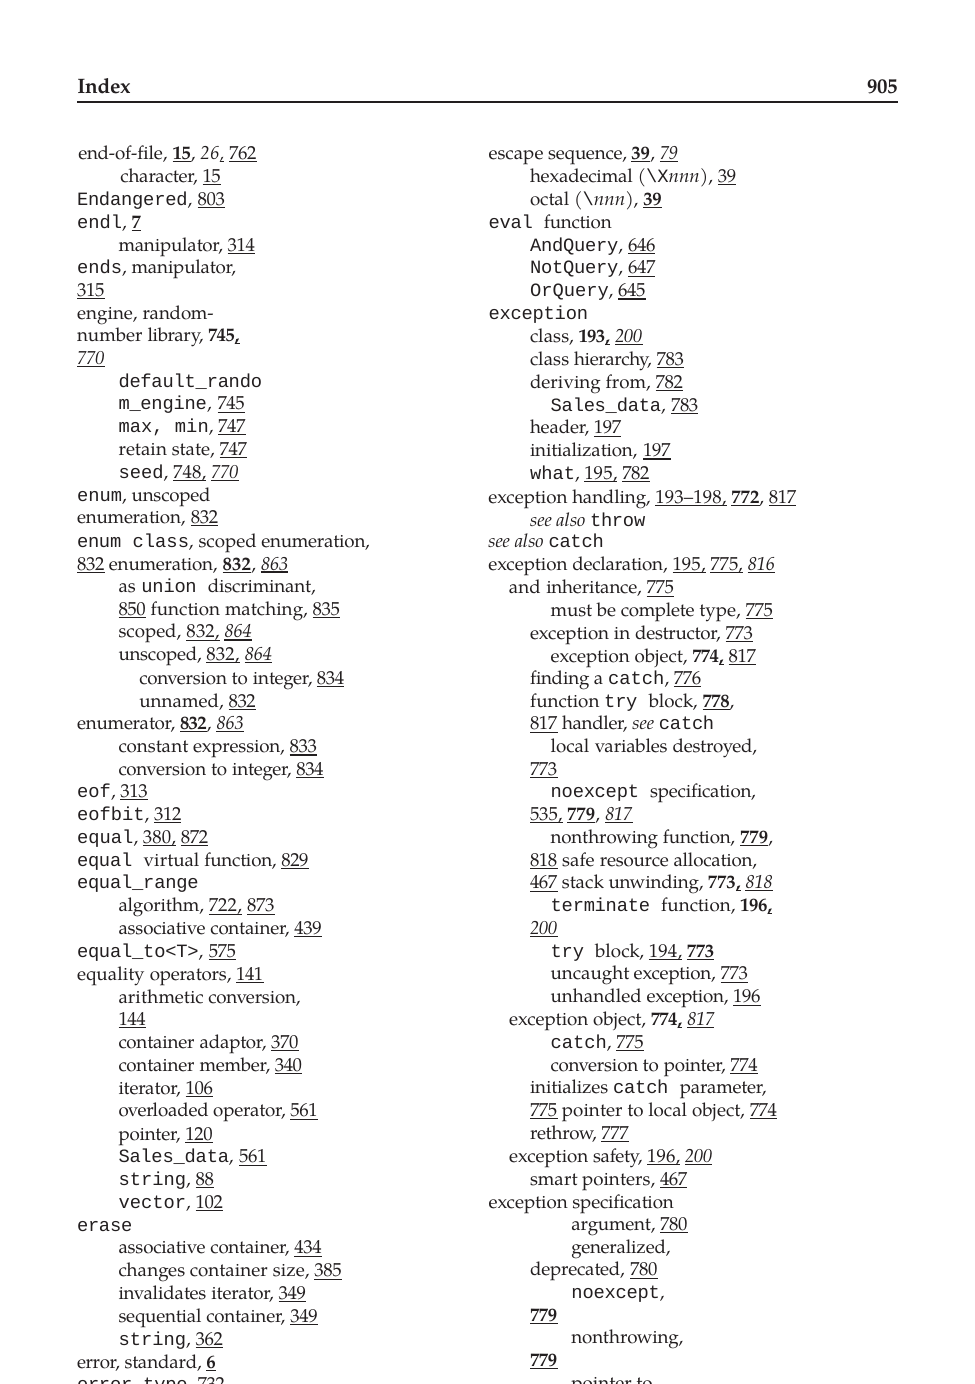

Index
905

escape sequence, 39, 79
hexadecimal (\Xnnn), 39
octal (\nnn), 39
eval function
AndQuery, 646
NotQuery, 647
OrQuery, 645
exception
class, 193, 200
class hierarchy, 783
deriving from, 782
Sales_data, 783
header, 197
initialization, 197
what, 195, 782
exception handling, 193–198, 772, 817 see also throw
see also catch
exception declaration, 195, 775, 816
and inheritance, 775
must be complete type, 775 exception in destructor, 773
exception object, 774, 817 finding a catch, 776 function try block, 778, 817 handler, see catch
local variables destroyed, 773
noexcept specification, 535, 779, 817
nonthrowing function, 779, 818 safe resource allocation, 467 stack unwinding, 773, 818
terminate function, 196, 200
try block, 194, 773
uncaught exception, 773
unhandled exception, 196
exception object, 774, 817
catch, 775
conversion to pointer, 774 initializes catch parameter, 775 pointer to local object, 774 rethrow, 777
exception safety, 196, 200
smart pointers, 467 exception specification
argument, 780
generalized, deprecated, 780
noexcept, 779
nonthrowing, 779
pointer to function, 779, 781
throw(), 780
violation, 779
end-of-file, 15, 26, 762
character, 15
Endangered, 803
endl, 7
manipulator, 314
ends, manipulator, 315
engine, random-number library, 745, 770
default_random_engine, 745
max, min, 747
retain state, 747
seed, 748, 770
enum, unscoped enumeration, 832
enum class, scoped enumeration, 832 enumeration, 832, 863
as union discriminant, 850 function matching, 835
scoped, 832, 864
unscoped, 832, 864
conversion to integer, 834 unnamed, 832
enumerator, 832, 863
constant expression, 833 conversion to integer, 834
eof, 313
eofbit, 312
equal, 380, 872
equal virtual function, 829
equal_range
algorithm, 722, 873
associative container, 439
equal_to<T>, 575
equality operators, 141
arithmetic conversion, 144
container adaptor, 370
container member, 340
iterator, 106
overloaded operator, 561
pointer, 120
Sales_data, 561
string, 88
vector, 102
erase
associative container, 434
changes container size, 385 invalidates iterator, 349
sequential container, 349
string, 362
error, standard, 6
error_type, 732
error_msg program, 221
ERRORLEVEL,4